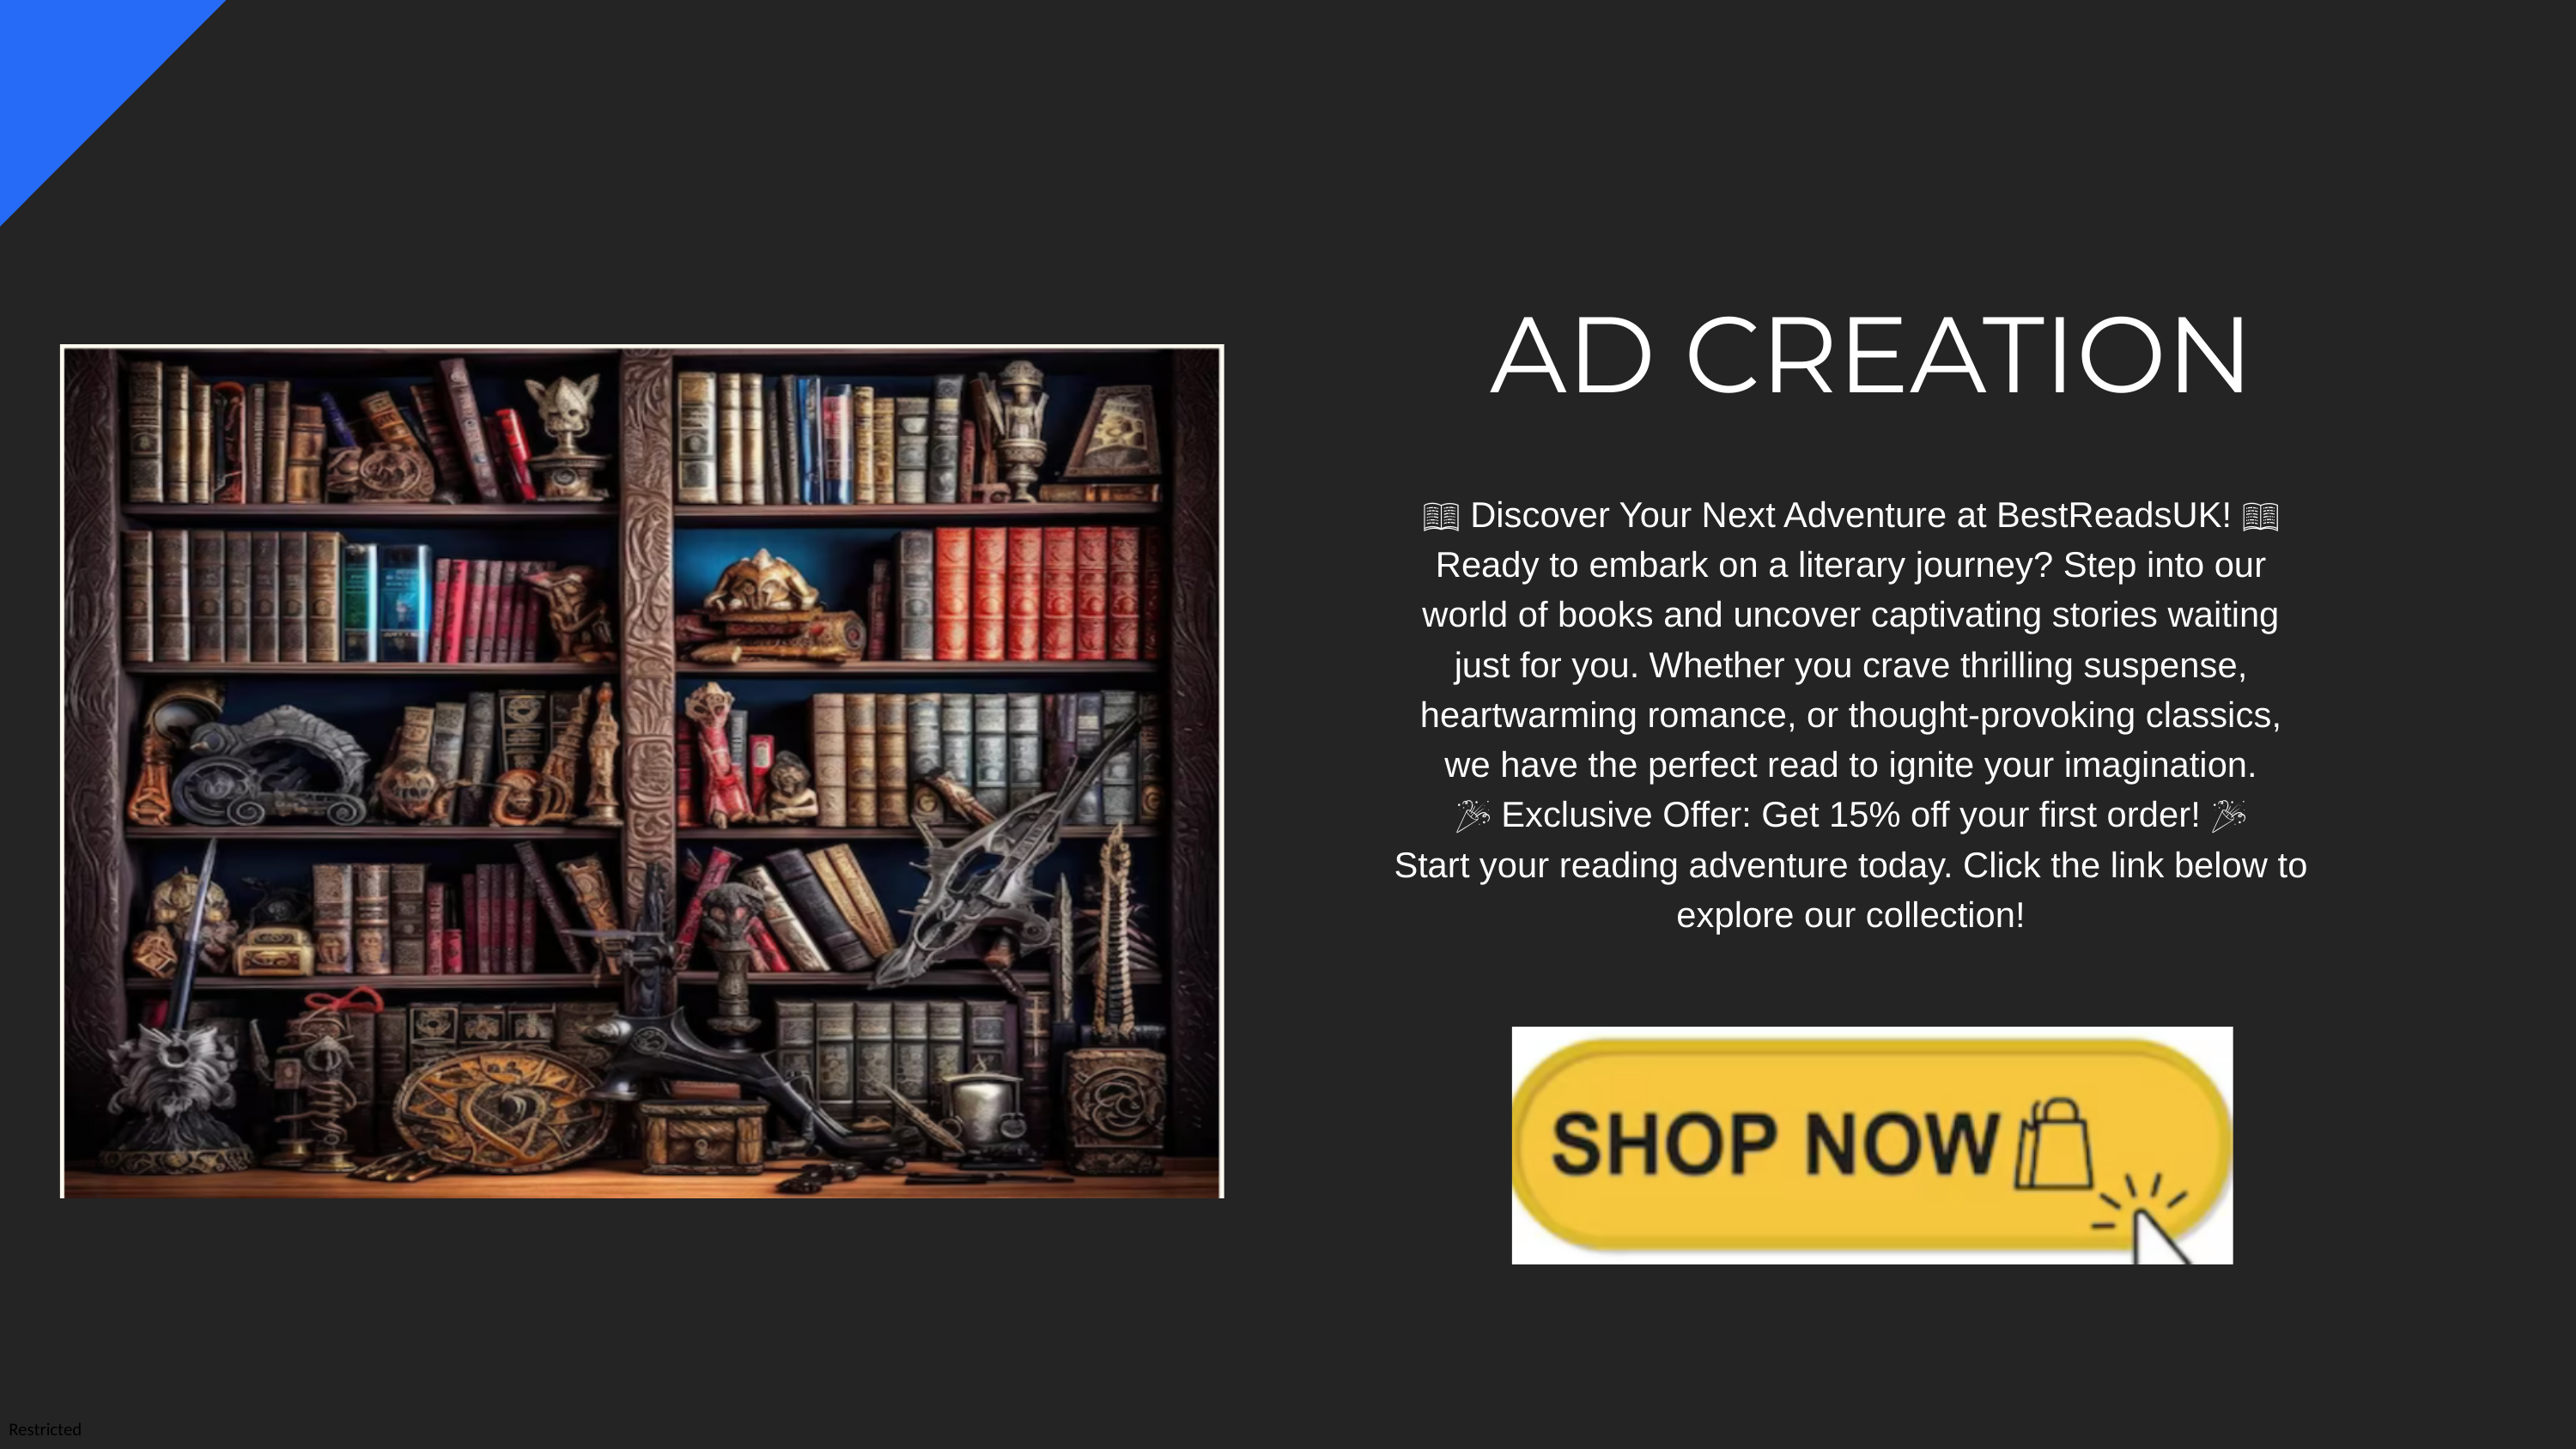

AD CREATION

📖 Discover Your Next Adventure at BestReadsUK! 📖
Ready to embark on a literary journey? Step into our world of books and uncover captivating stories waiting just for you. Whether you crave thrilling suspense, heartwarming romance, or thought-provoking classics, we have the perfect read to ignite your imagination.
🎉 Exclusive Offer: Get 15% off your first order! 🎉
Start your reading adventure today. Click the link below to explore our collection!